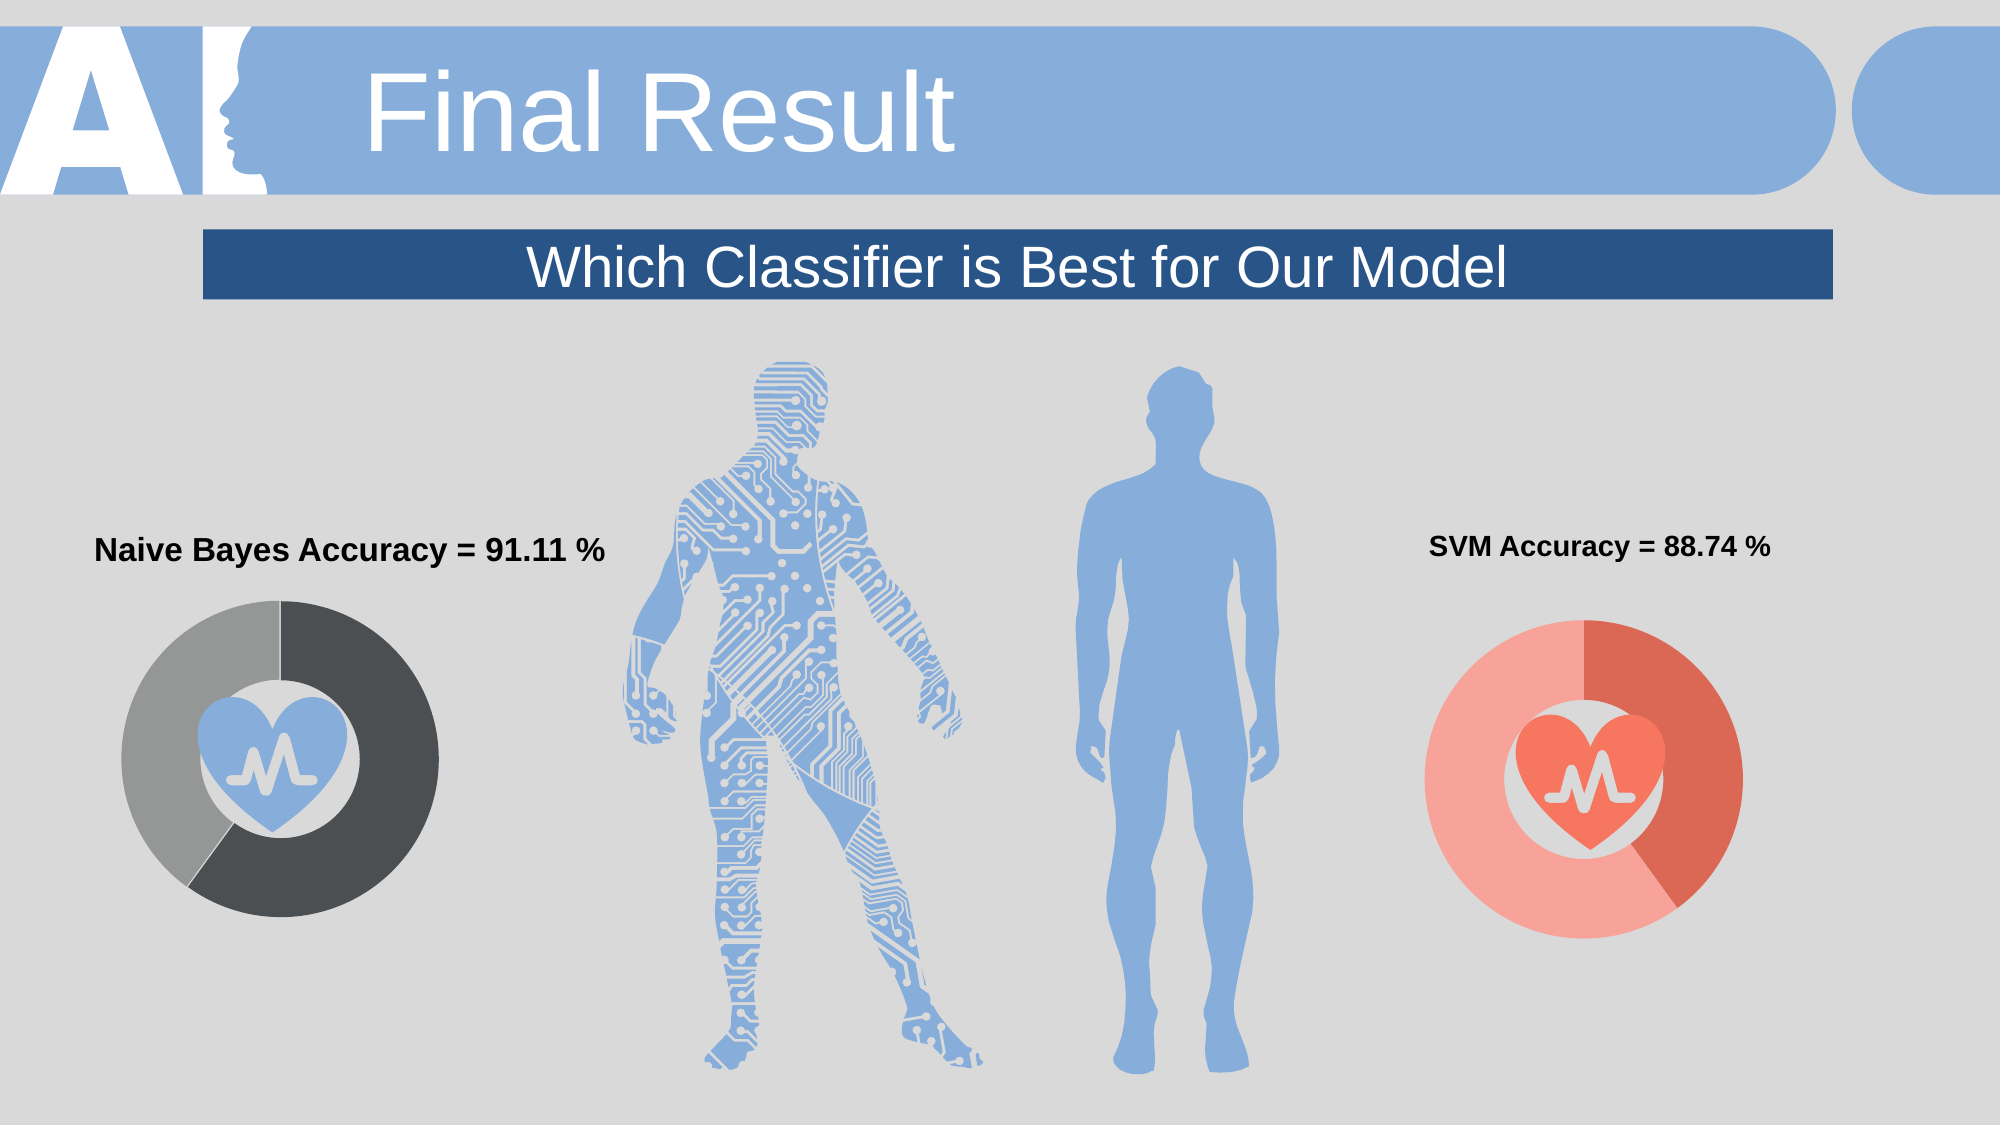

Final Result
Which Classifier is Best for Our Model

SVM Accuracy = 88.74 %
Naive Bayes Accuracy = 91.11 %

### Chart

| Category | Sales |
|---|---|
| 1st Qtr | 6.0 |
| 2nd Qtr | 4.0 |

### Chart

| Category | Sales |
|---|---|
| 1st Qtr | 4.0 |
| 2nd Qtr | 6.0 |